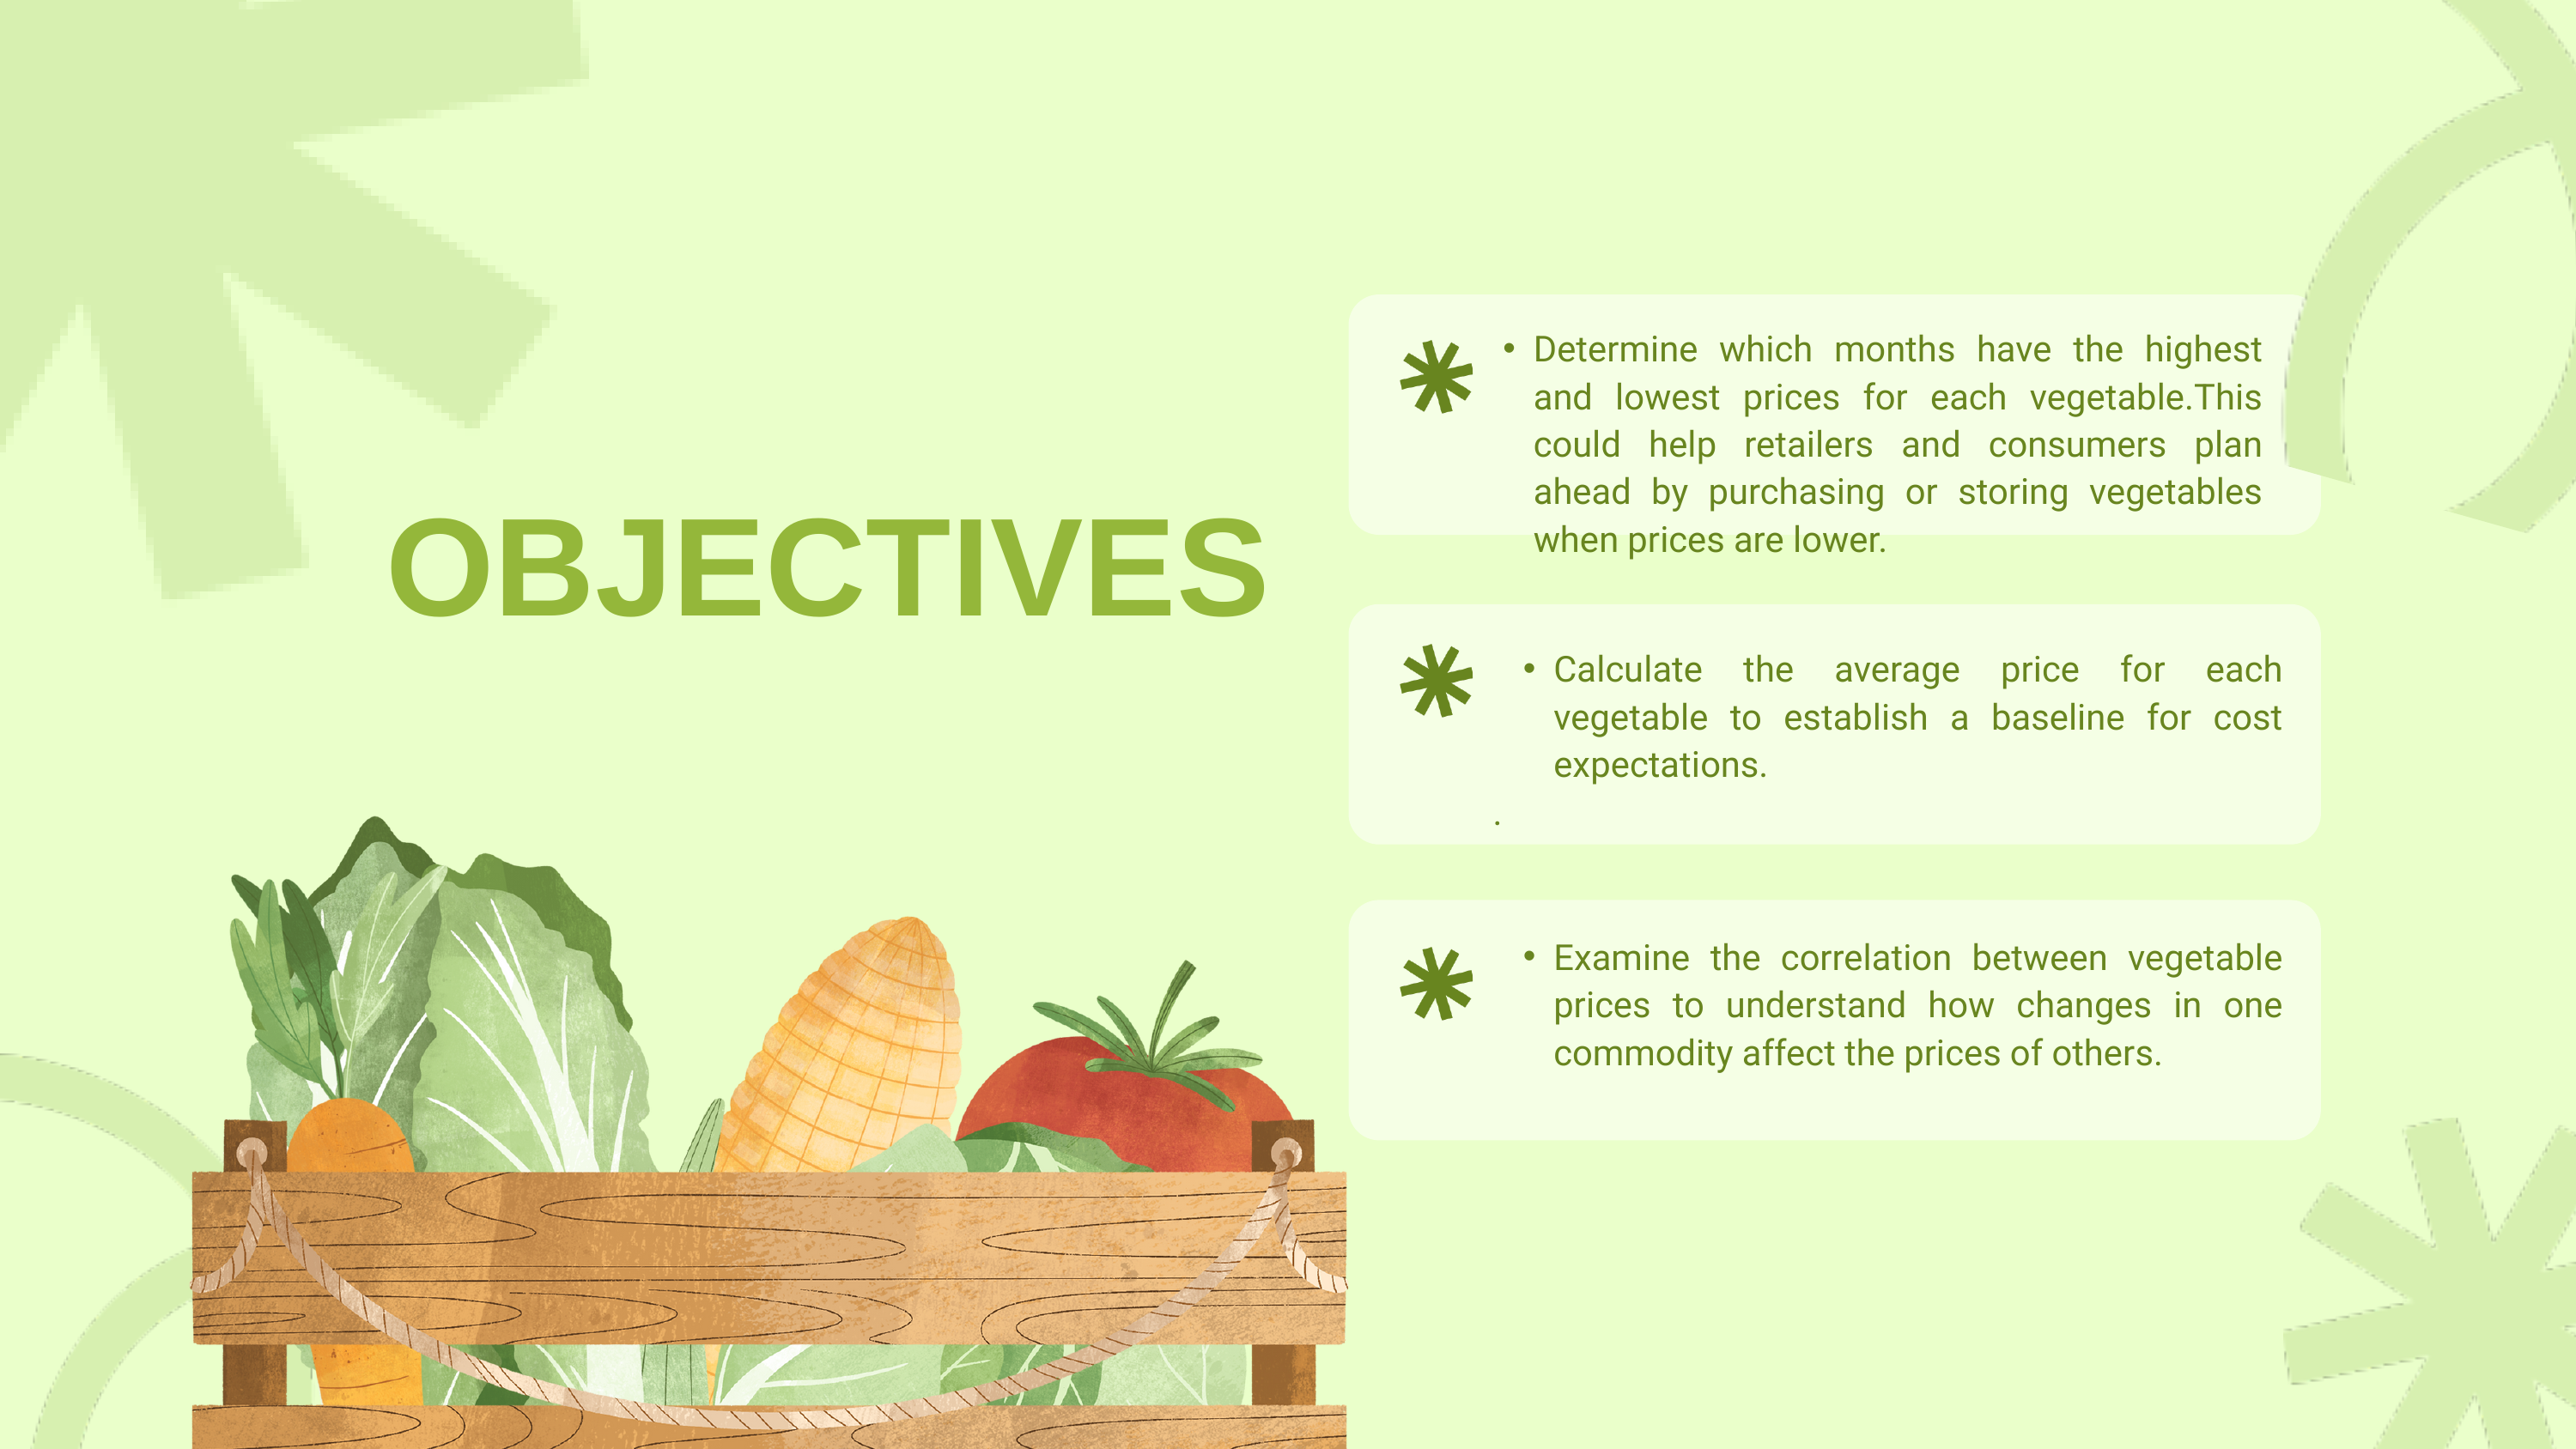

Determine which months have the highest and lowest prices for each vegetable.This could help retailers and consumers plan ahead by purchasing or storing vegetables when prices are lower.

OBJECTIVES

Calculate the average price for each vegetable to establish a baseline for cost expectations.
.

Examine the correlation between vegetable prices to understand how changes in one commodity affect the prices of others.